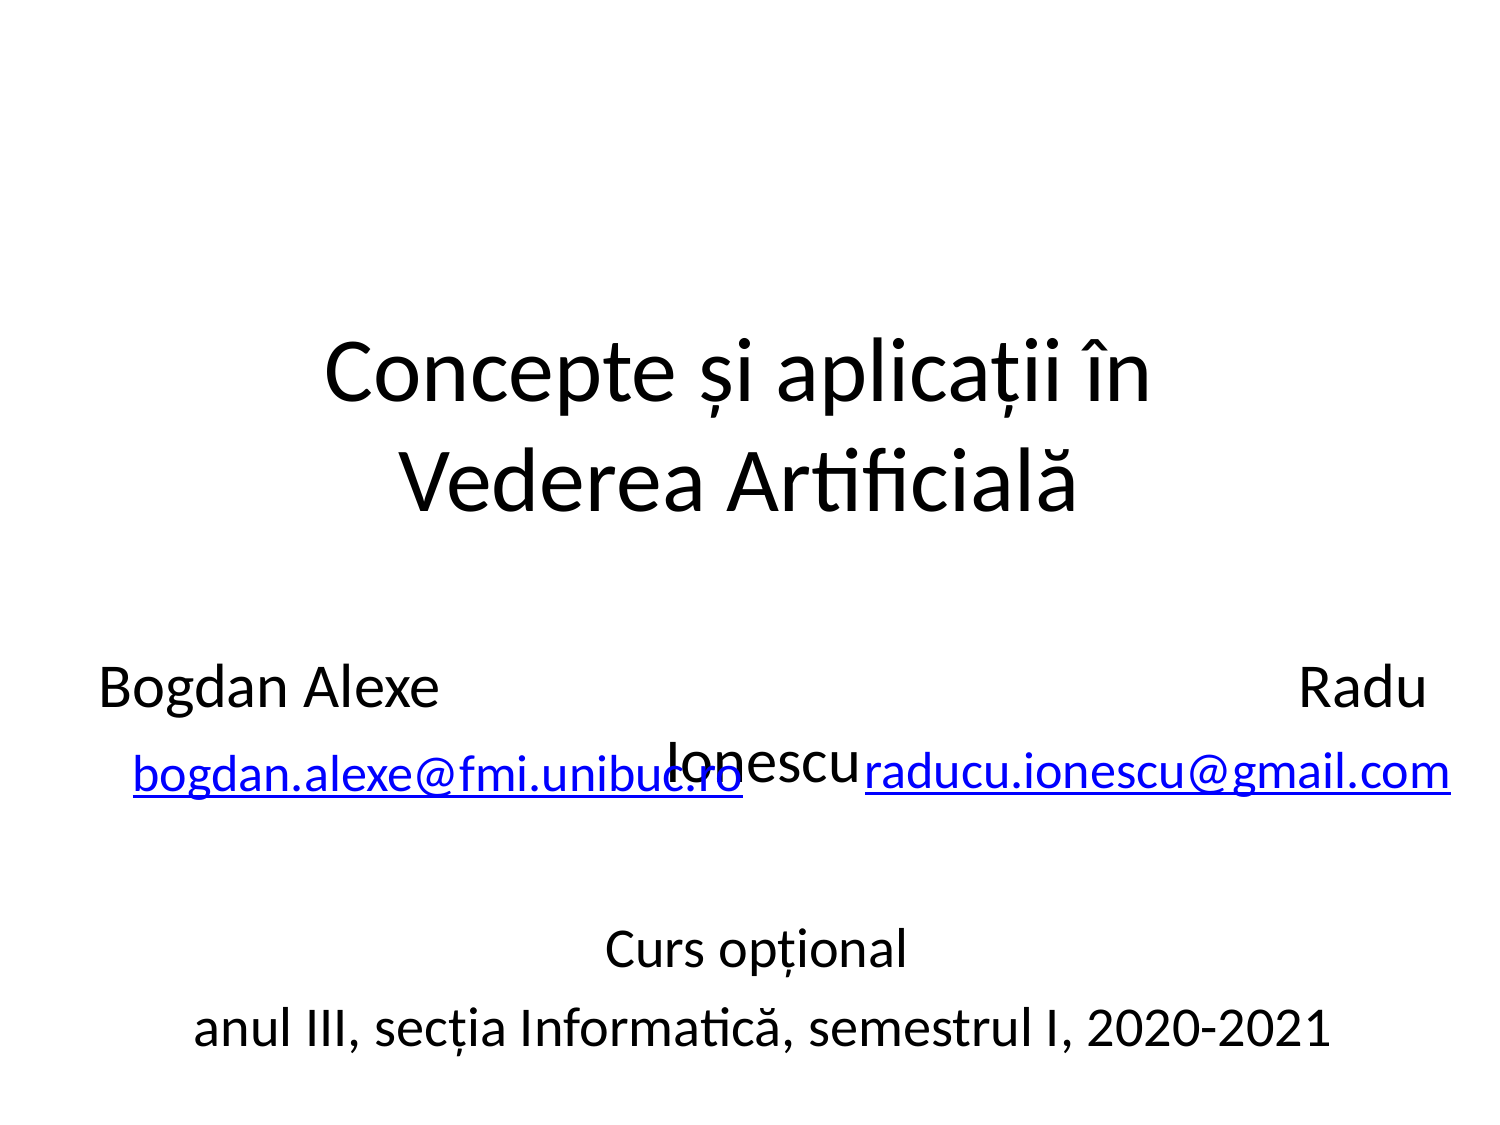

# Concepte și aplicații în Vederea Artificială
Bogdan Alexe						Radu Ionescu

Curs opțional
anul III, secția Informatică, semestrul I, 2020-2021

raducu.ionescu@gmail.com
bogdan.alexe@fmi.unibuc.ro